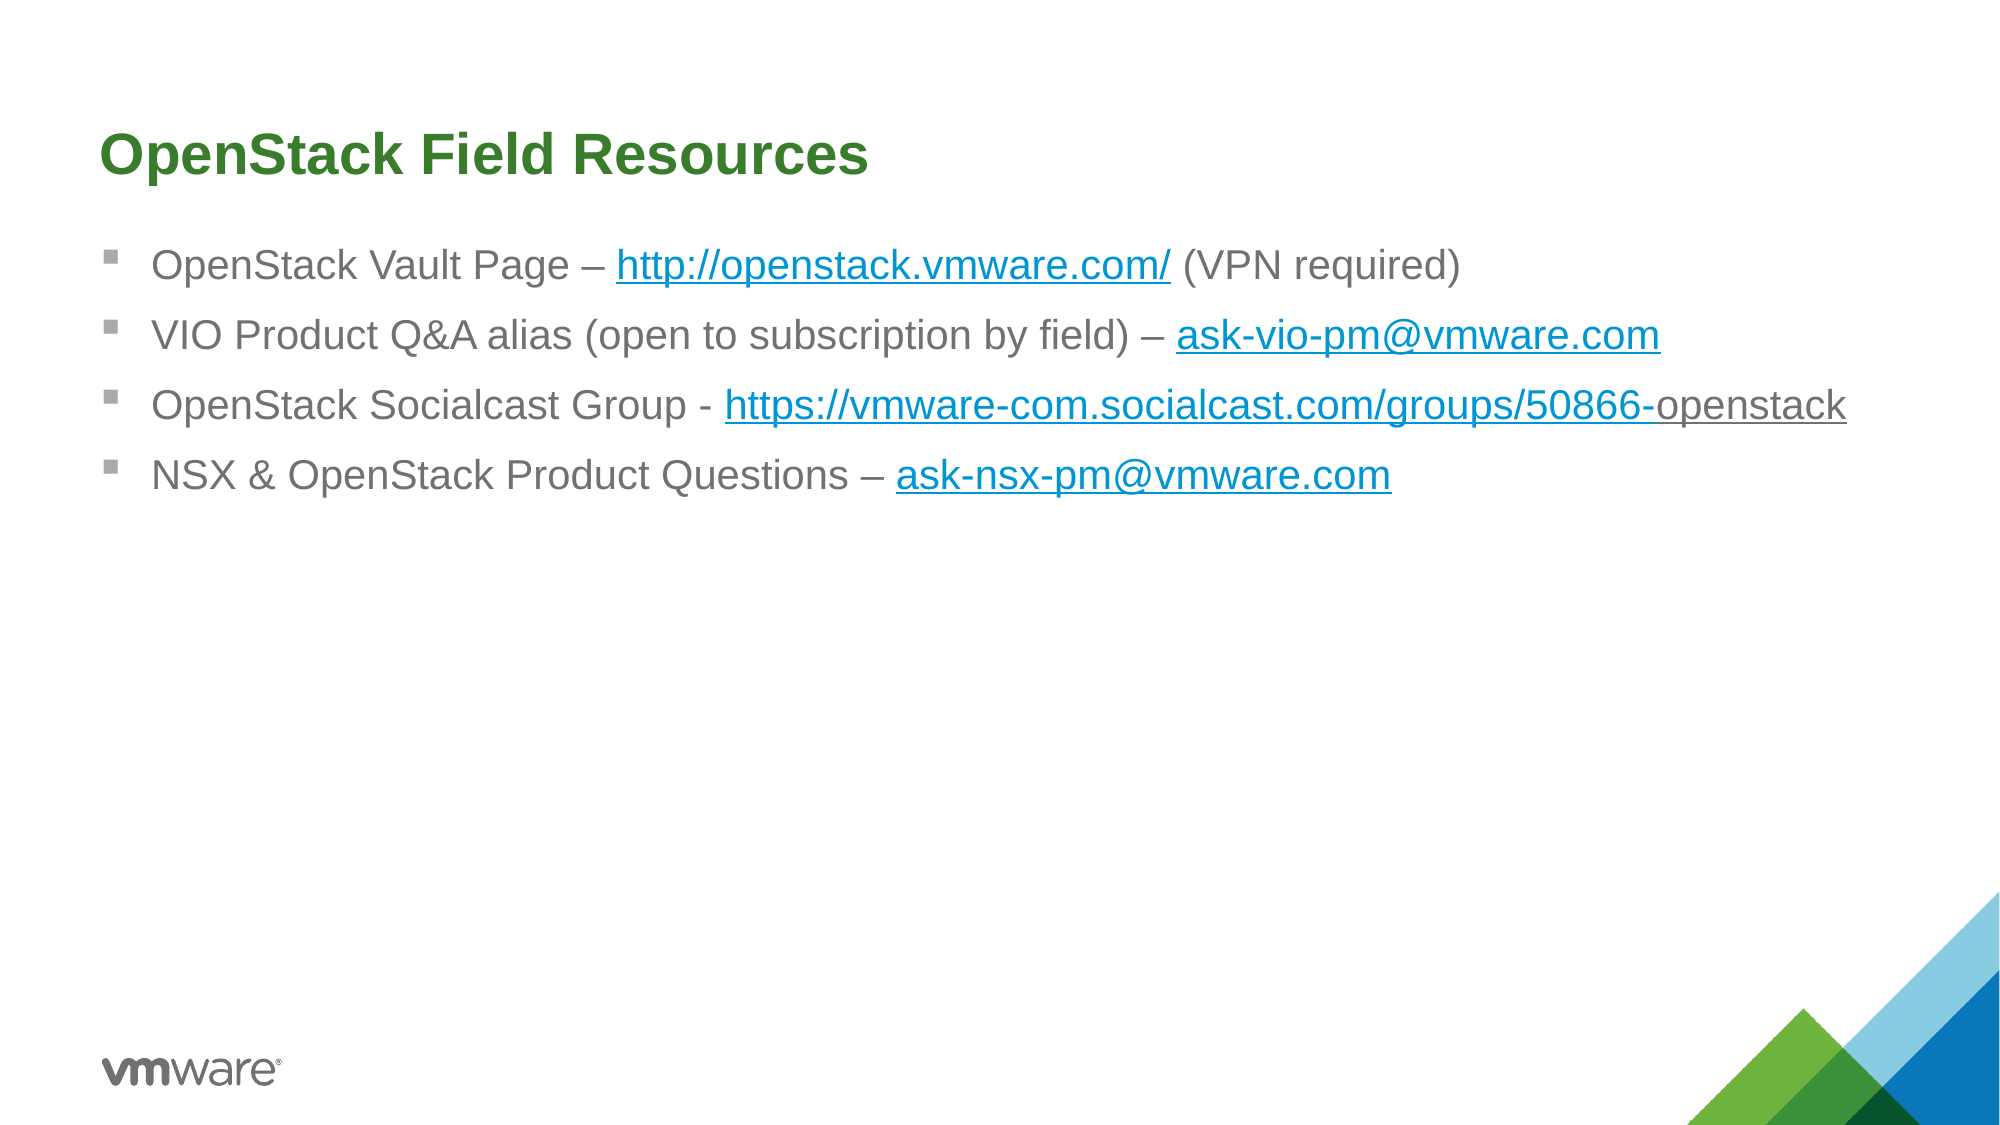

# OpenStack Field Resources
OpenStack Vault Page – http://openstack.vmware.com/ (VPN required)
VIO Product Q&A alias (open to subscription by field) – ask-vio-pm@vmware.com
OpenStack Socialcast Group - https://vmware-com.socialcast.com/groups/50866-openstack
NSX & OpenStack Product Questions – ask-nsx-pm@vmware.com